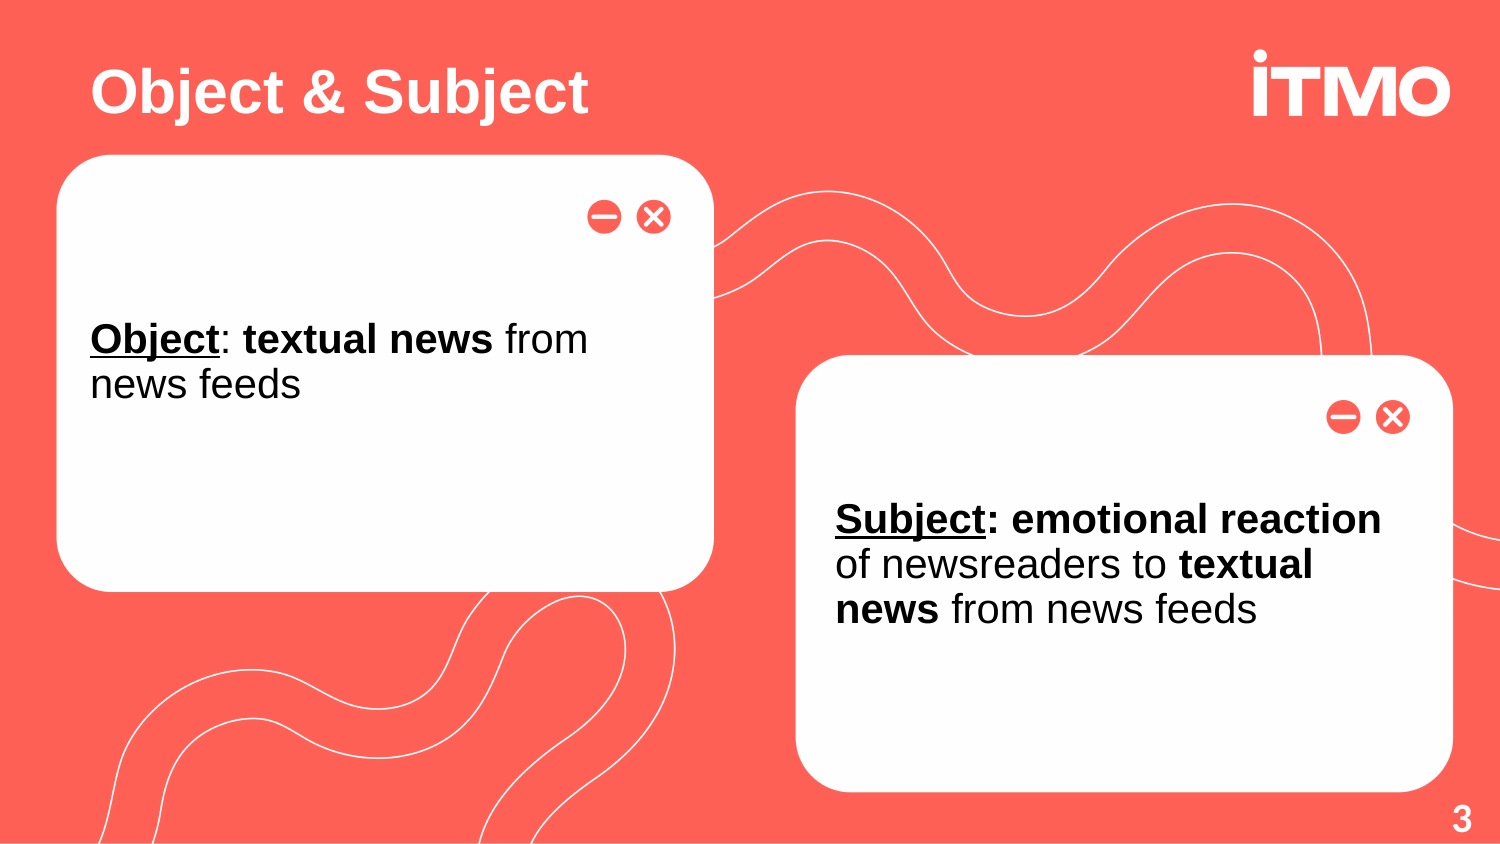

# Object & Subject
Object: textual news from news feeds
Subject: emotional reaction of newsreaders to textual news from news feeds
3